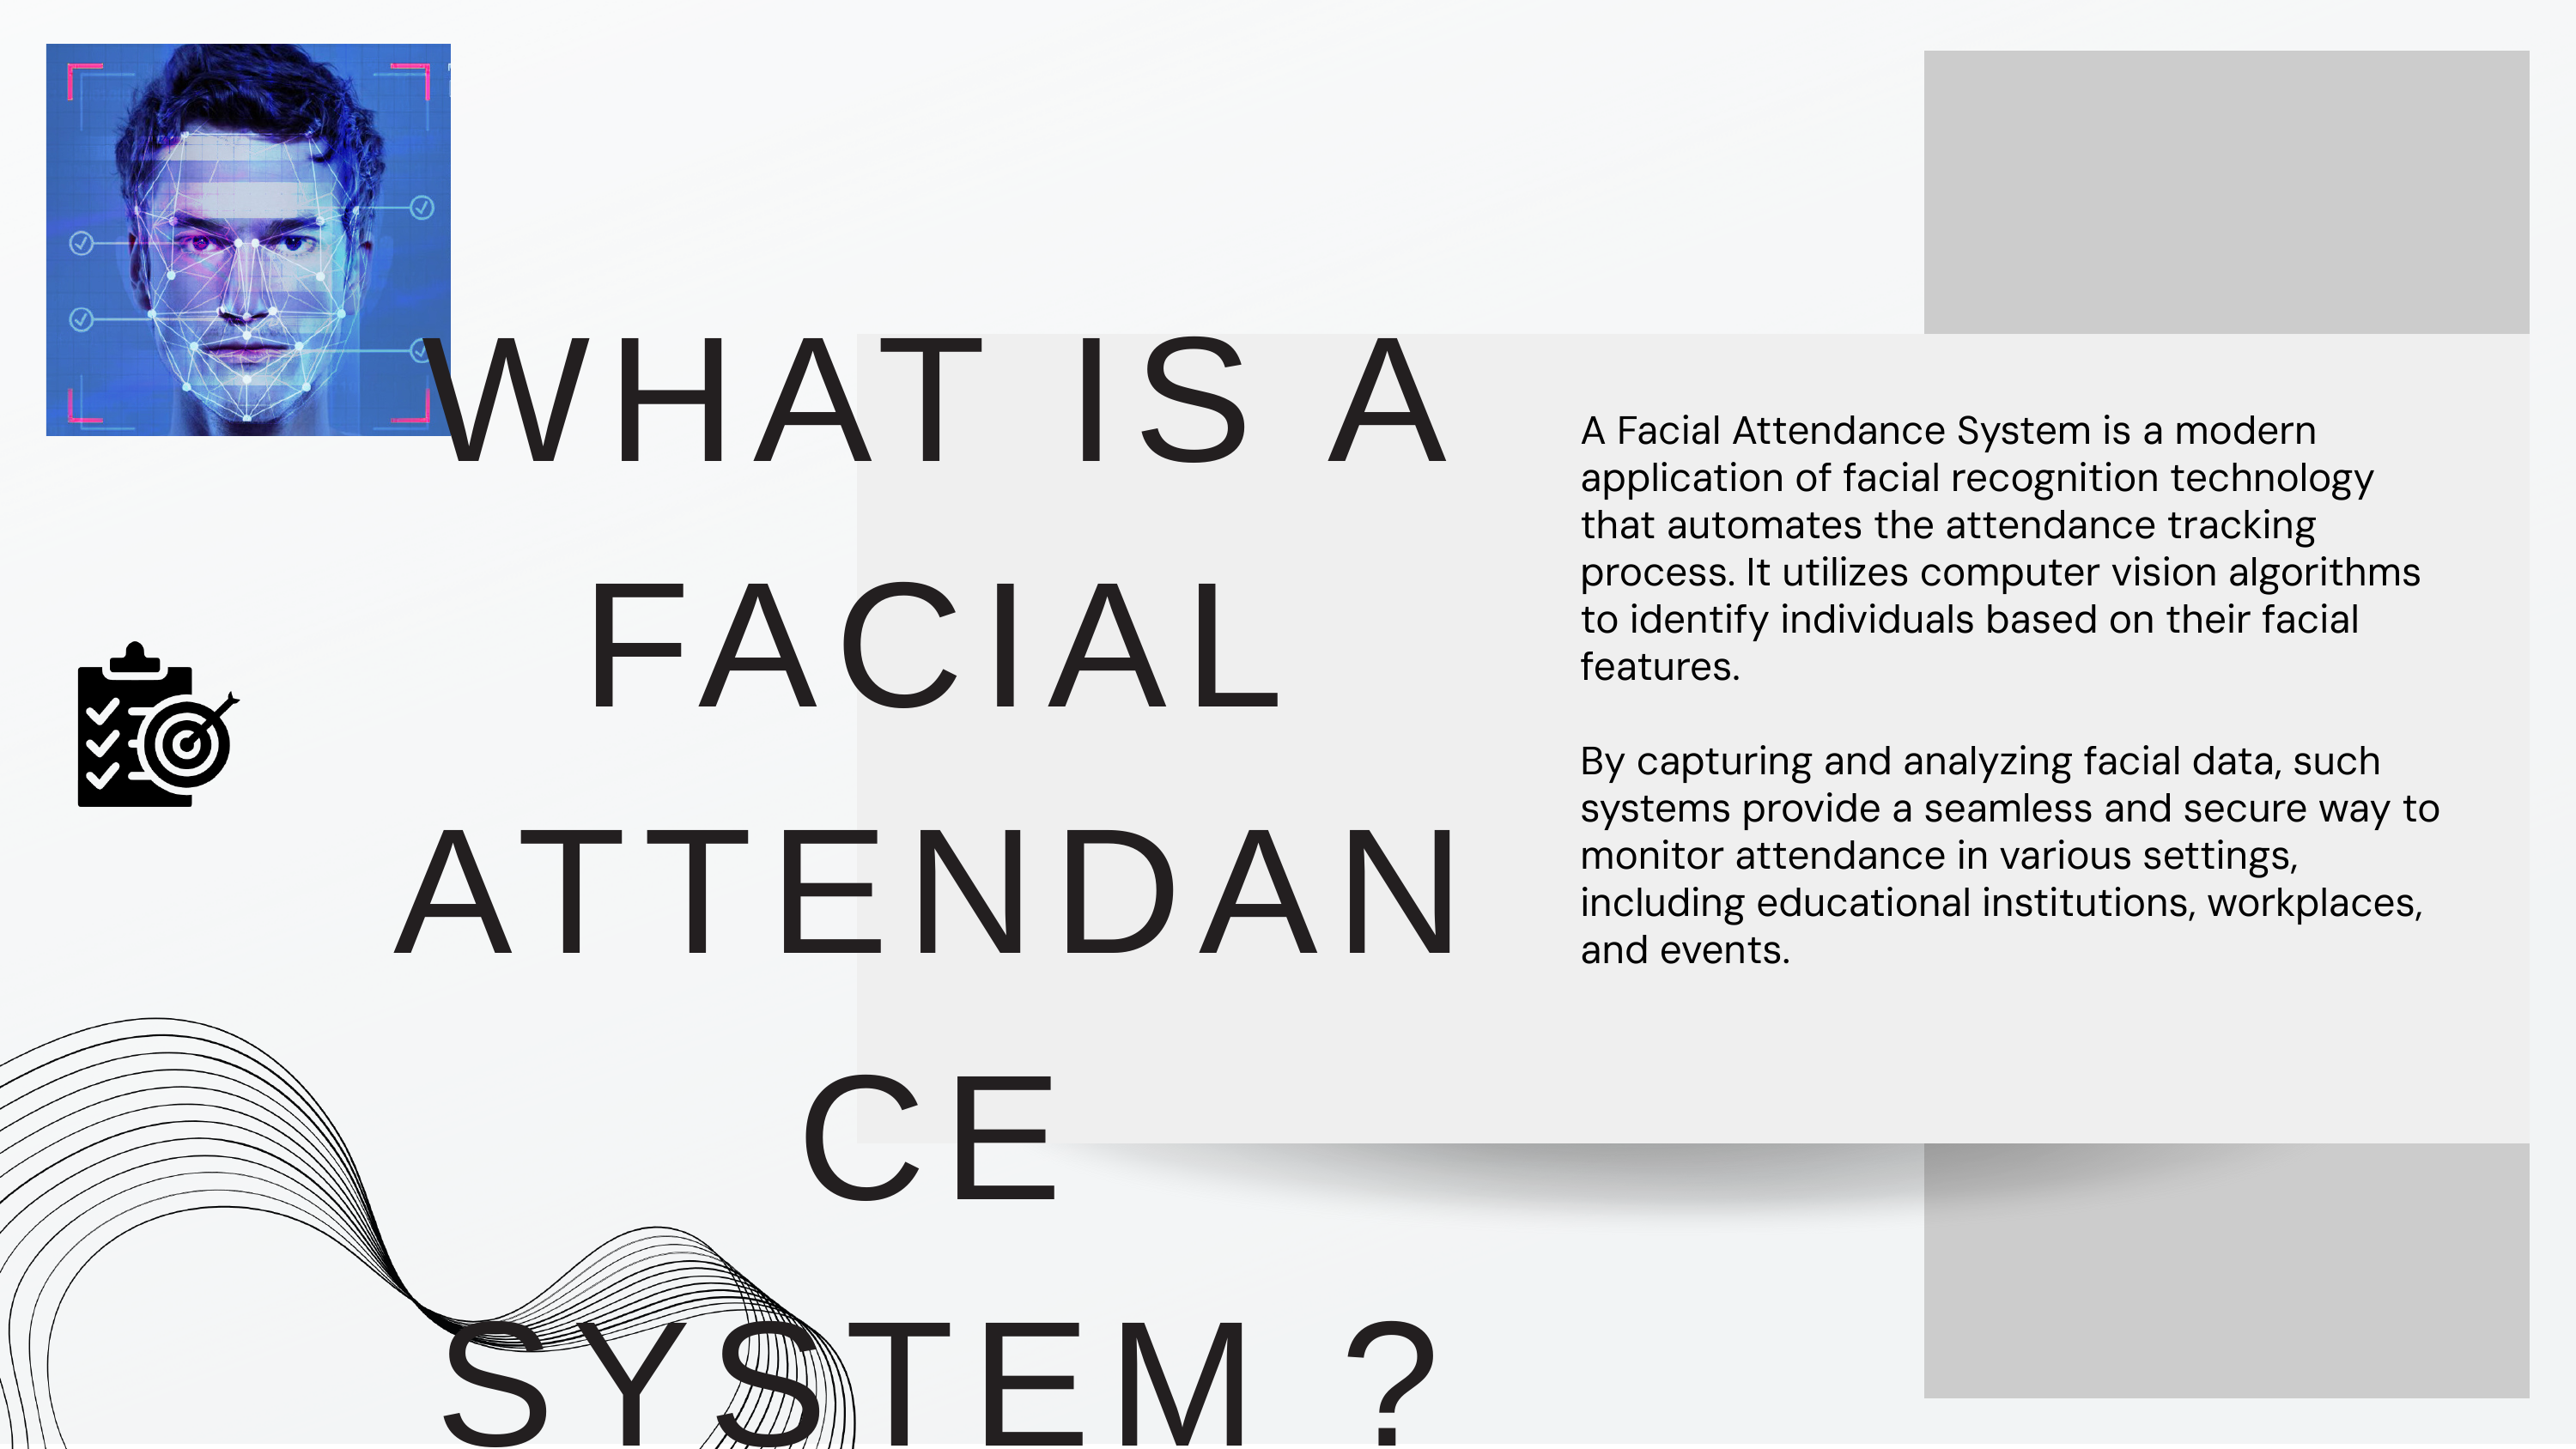

WHAT IS A FACIAL ATTENDANCE SYSTEM ?

A Facial Attendance System is a modern application of facial recognition technology that automates the attendance tracking process. It utilizes computer vision algorithms to identify individuals based on their facial features.

By capturing and analyzing facial data, such systems provide a seamless and secure way to monitor attendance in various settings, including educational institutions, workplaces, and events.